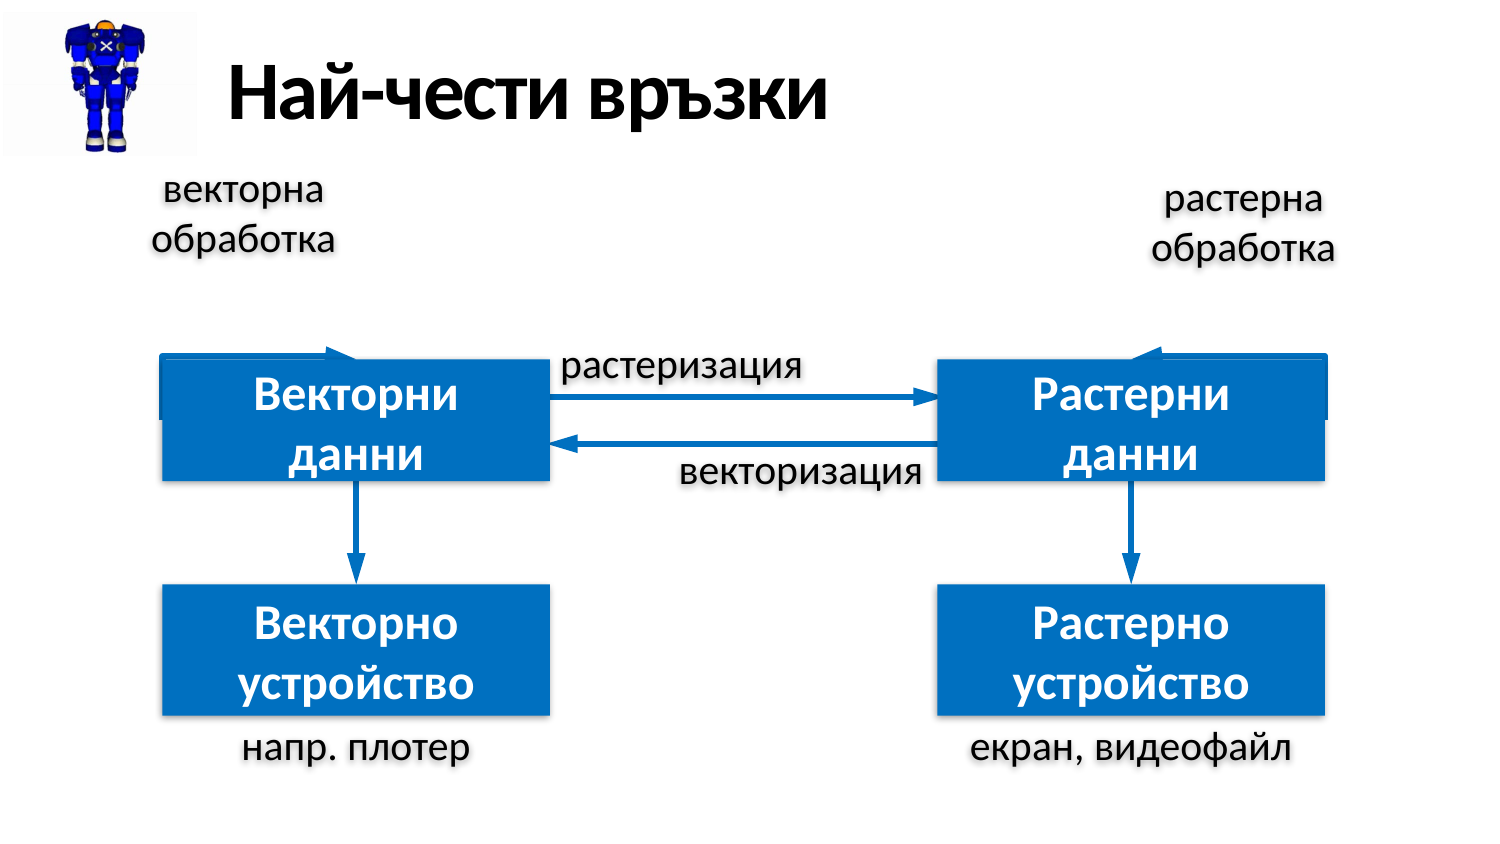

# Най-чести връзки
векторна обработка
растерна обработка
растеризация
Векторни
данни
Растерни
данни
векторизация
Векторно
устройство
Растерно устройство
напр. плотер
екран, видеофайл